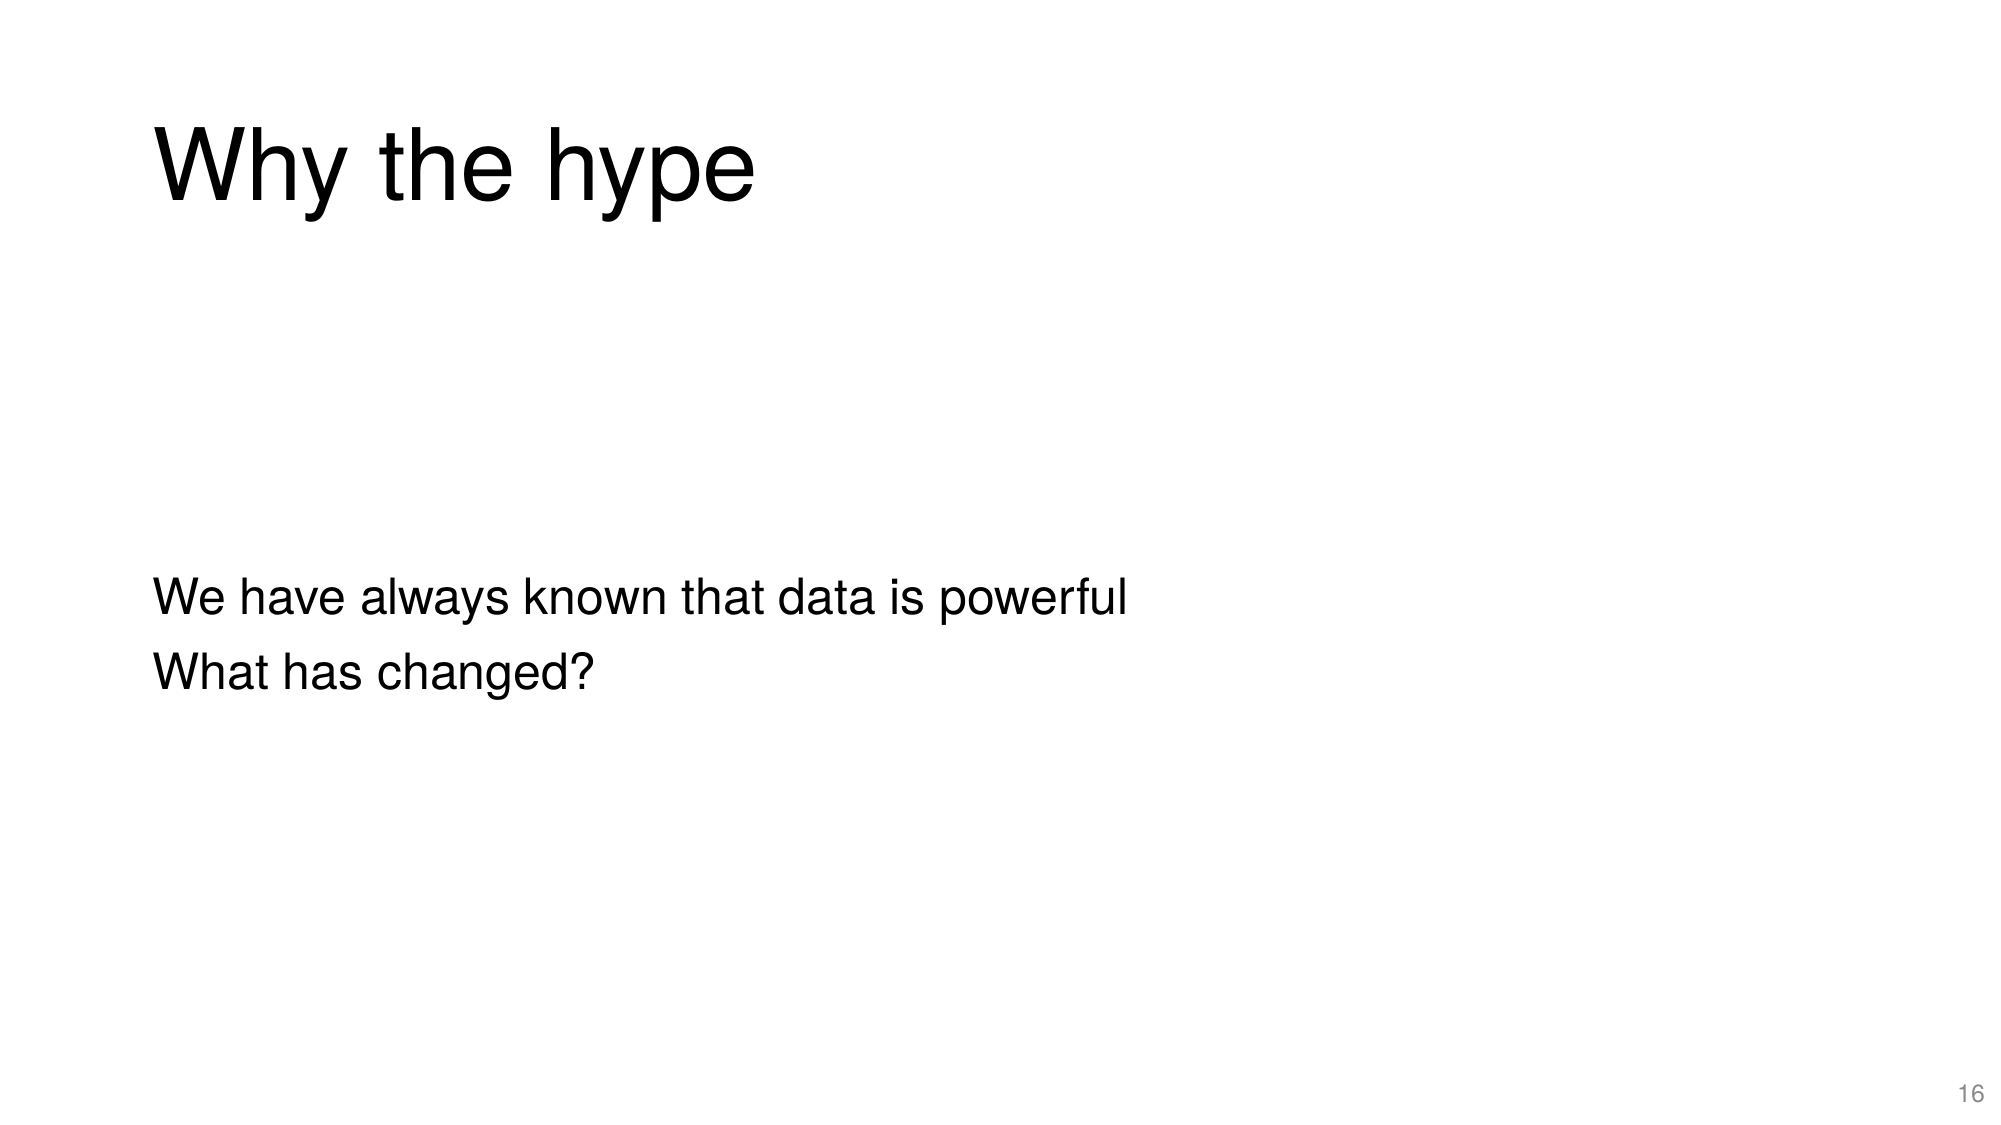

# Why the hype
We have always known that data is powerful
What has changed?
16